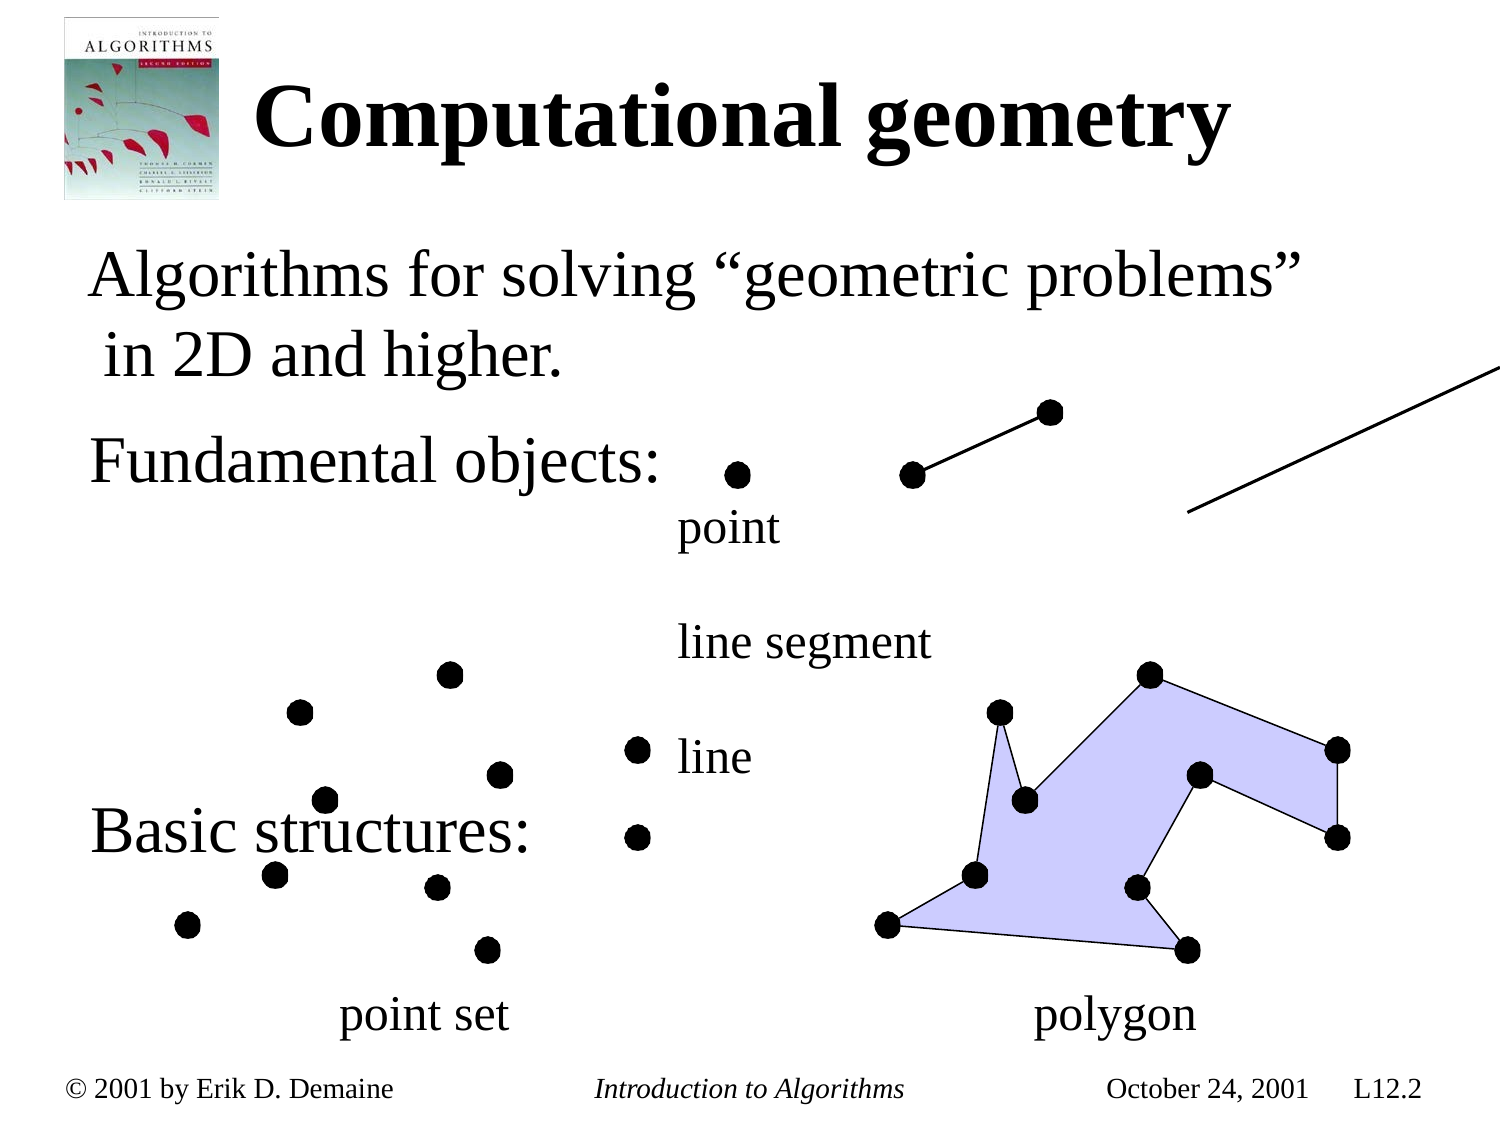

# Computational geometry
Algorithms for solving “geometric problems”  in 2D and higher.
Fundamental objects:
point	line segment	line
Basic structures:

point set
polygon
© 2001 by Erik D. Demaine
Introduction to Algorithms
October 24, 2001
L12.2